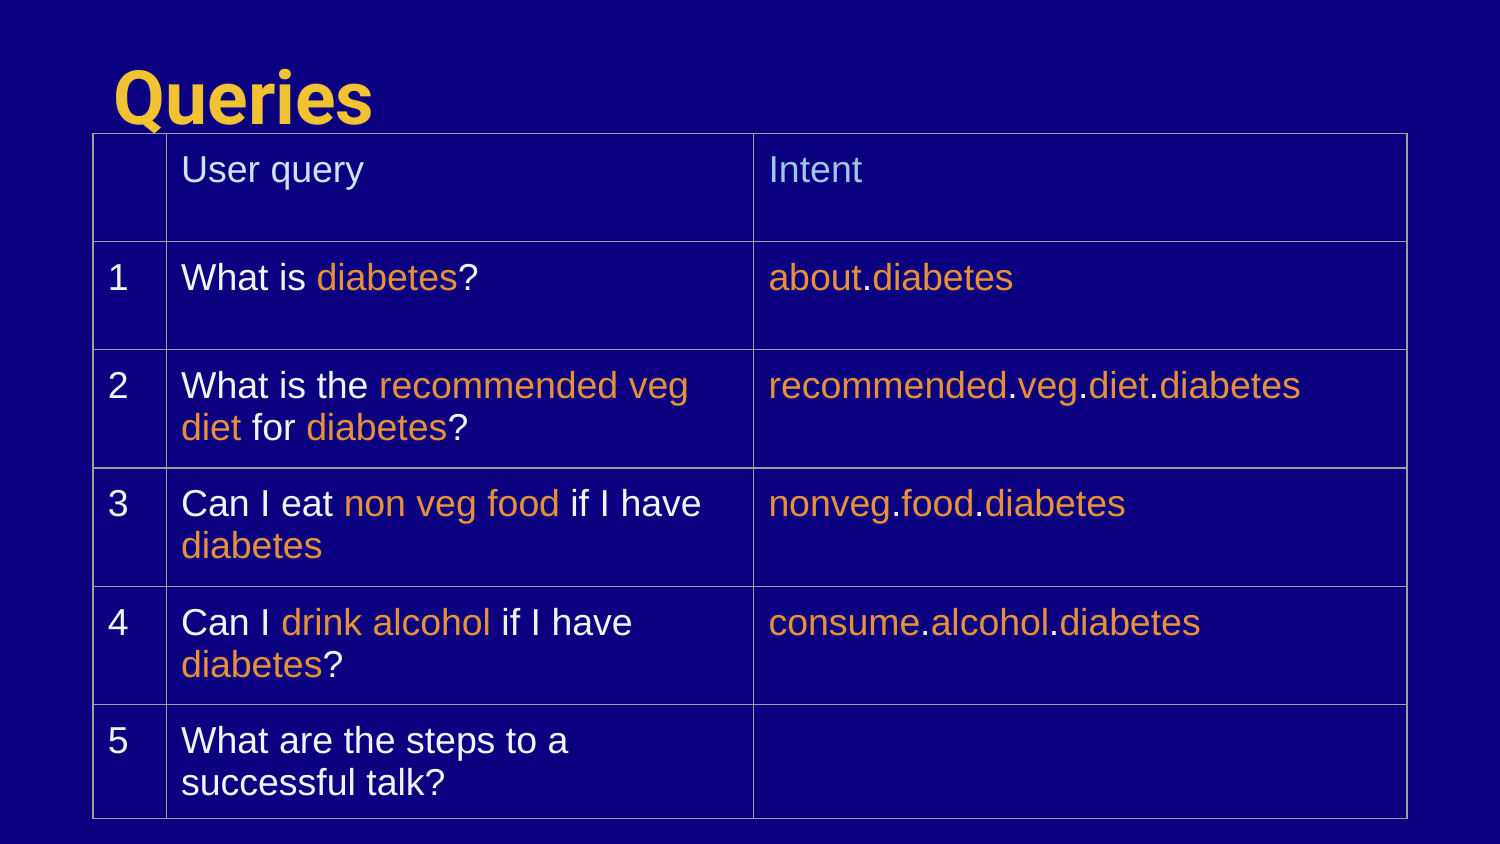

# Queries

|  | User query | Intent |
| --- | --- | --- |
| 1 | What is diabetes? | about.diabetes |
| 2 | What is the recommended veg diet for diabetes? | recommended.veg.diet.diabetes |
| 3 | Can I eat non veg food if I have diabetes | nonveg.food.diabetes |
| 4 | Can I drink alcohol if I have diabetes? | consume.alcohol.diabetes |
| 5 | What are the steps to a successful talk? |  |